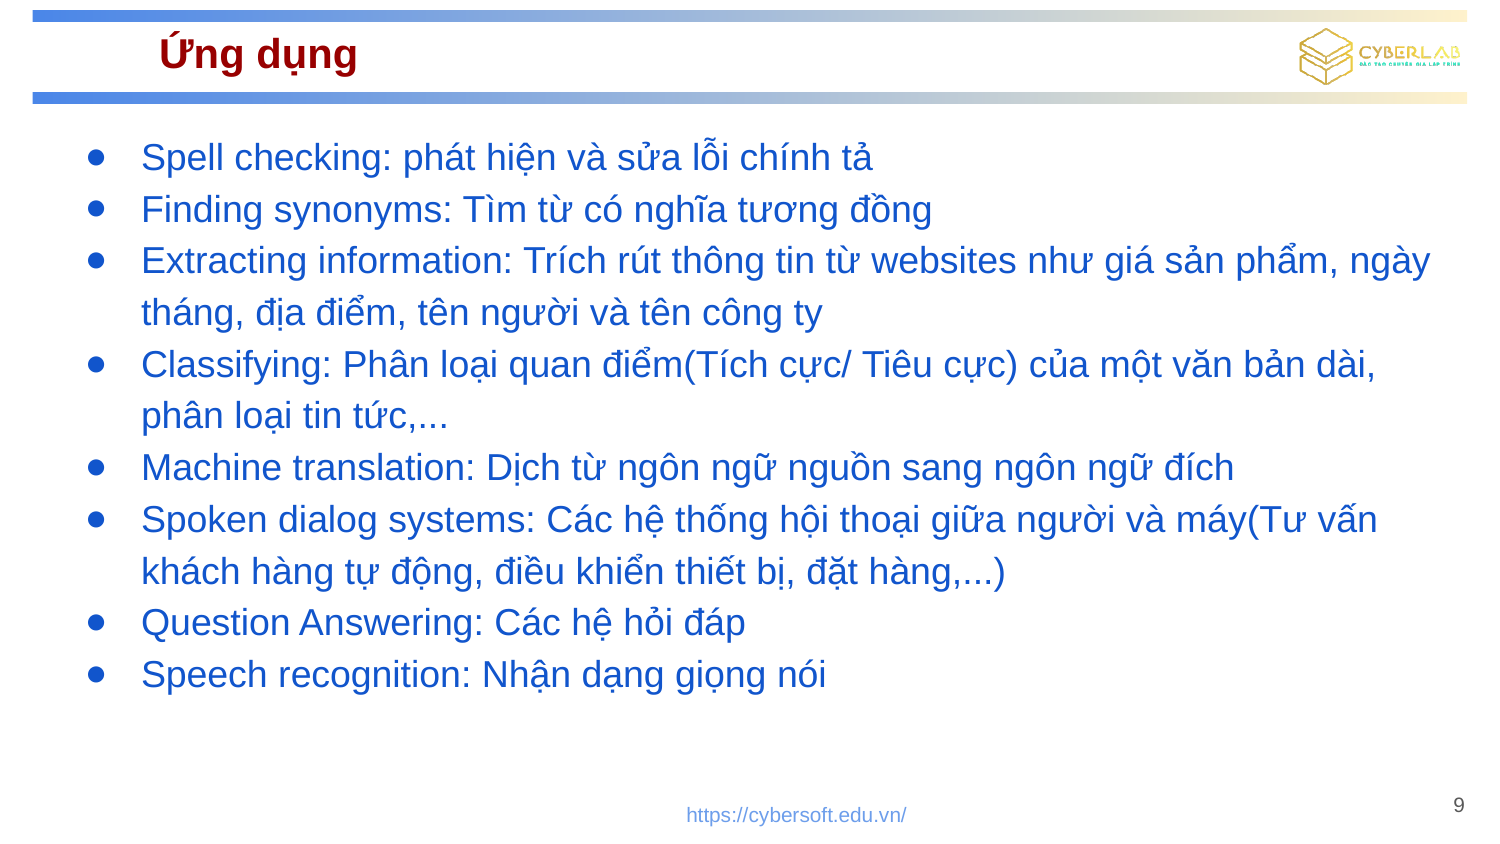

# Ứng dụng
Spell checking: phát hiện và sửa lỗi chính tả
Finding synonyms: Tìm từ có nghĩa tương đồng
Extracting information: Trích rút thông tin từ websites như giá sản phẩm, ngày tháng, địa điểm, tên người và tên công ty
Classifying: Phân loại quan điểm(Tích cực/ Tiêu cực) của một văn bản dài, phân loại tin tức,...
Machine translation: Dịch từ ngôn ngữ nguồn sang ngôn ngữ đích
Spoken dialog systems: Các hệ thống hội thoại giữa người và máy(Tư vấn khách hàng tự động, điều khiển thiết bị, đặt hàng,...)
Question Answering: Các hệ hỏi đáp
Speech recognition: Nhận dạng giọng nói
9